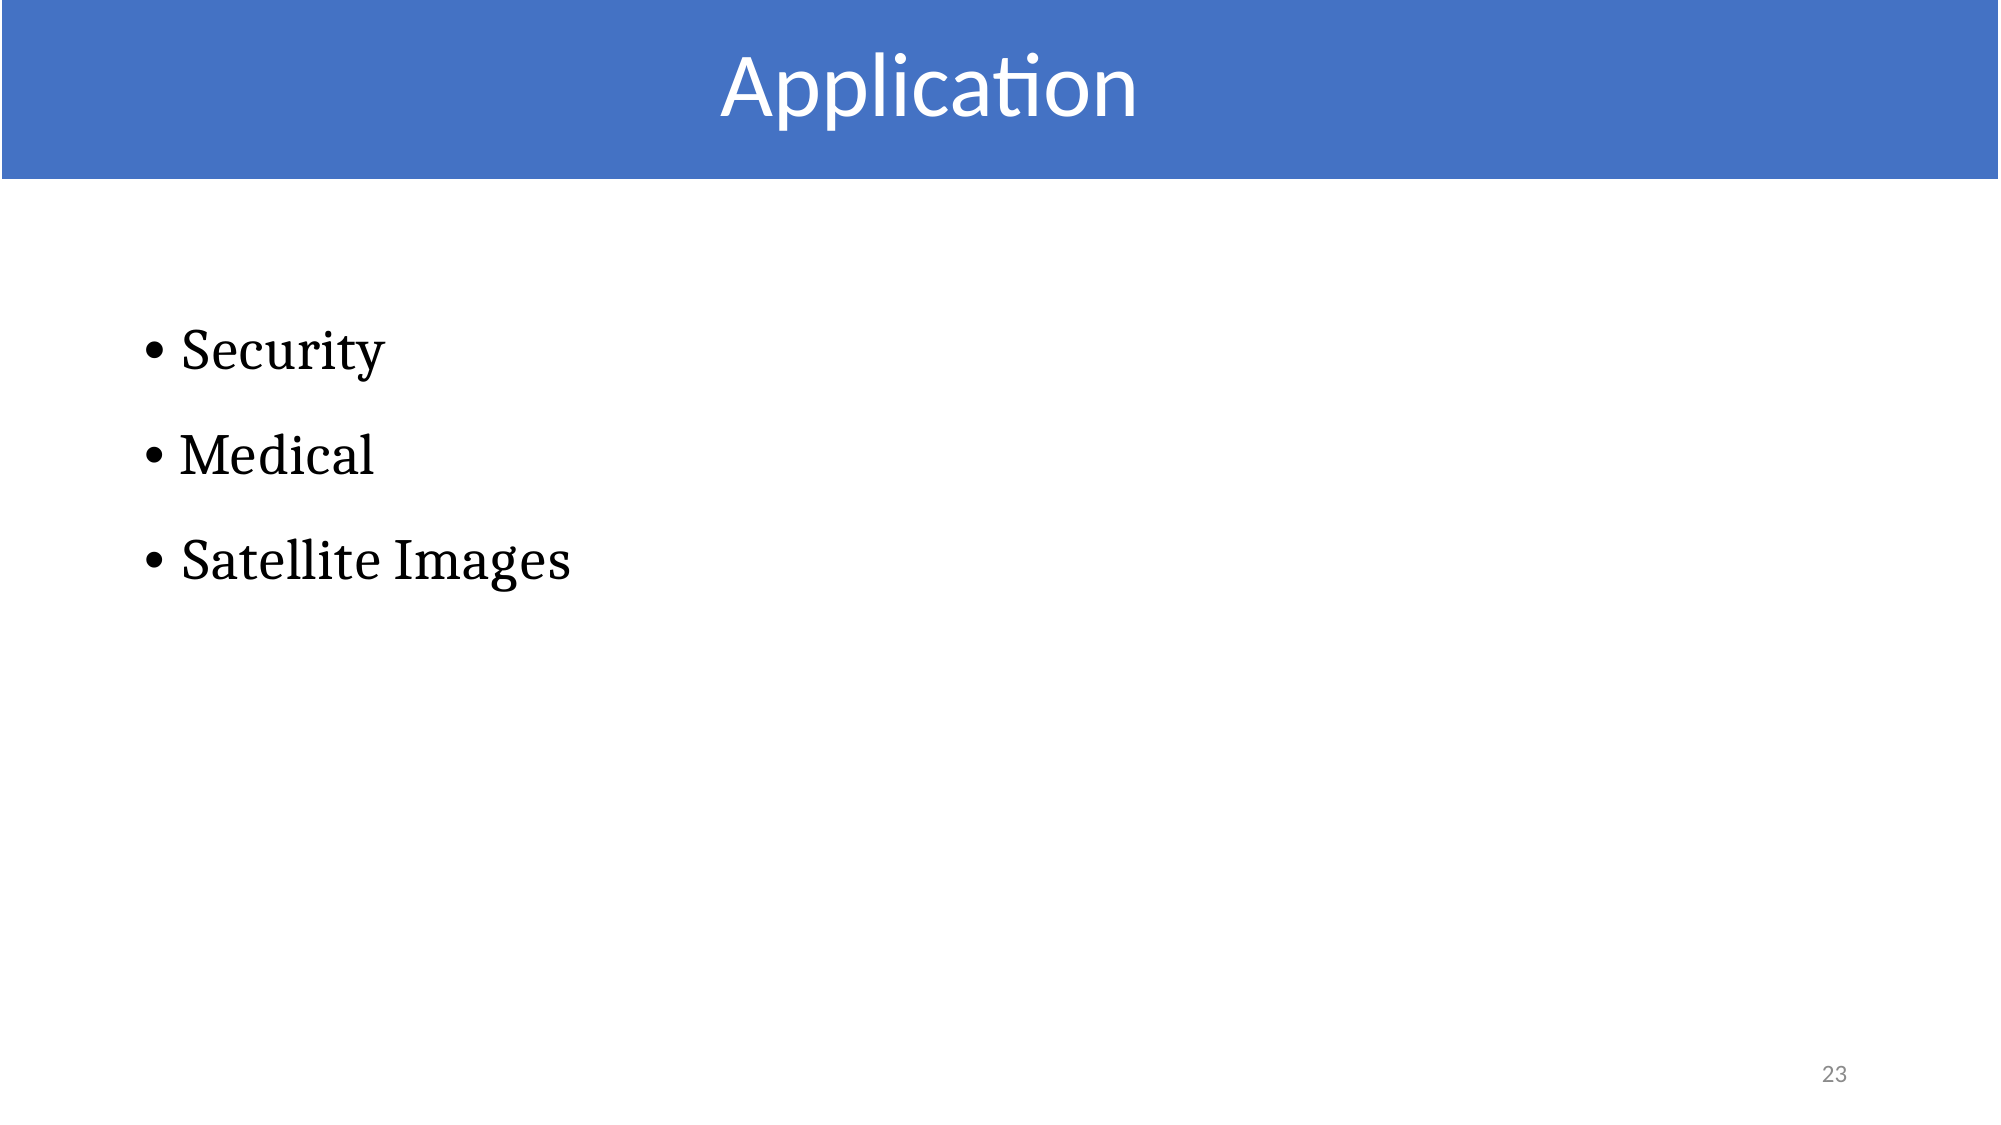

# Application
• Security
• Medical
• Satellite Images
23